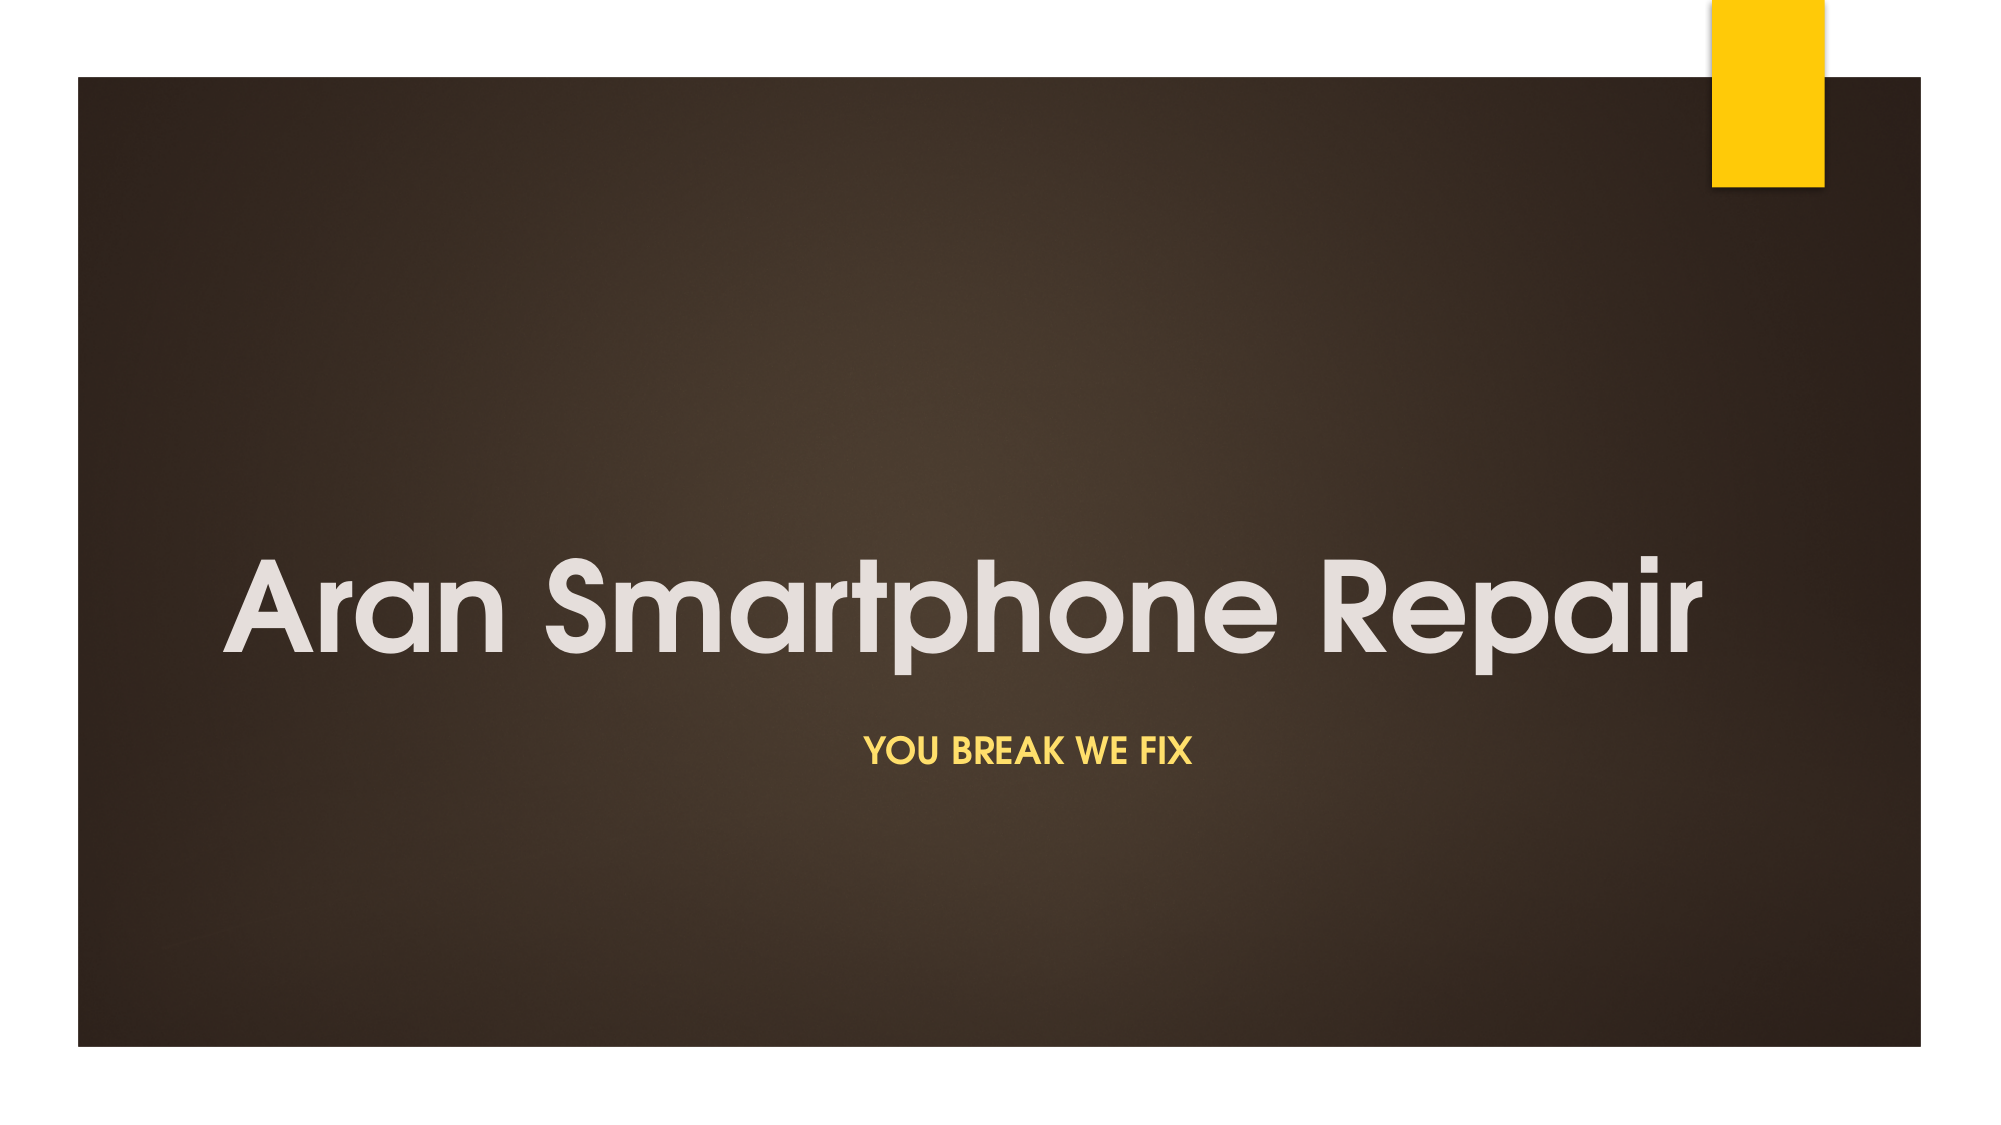

# Aran Smartphone Repair
You BREAK We fix